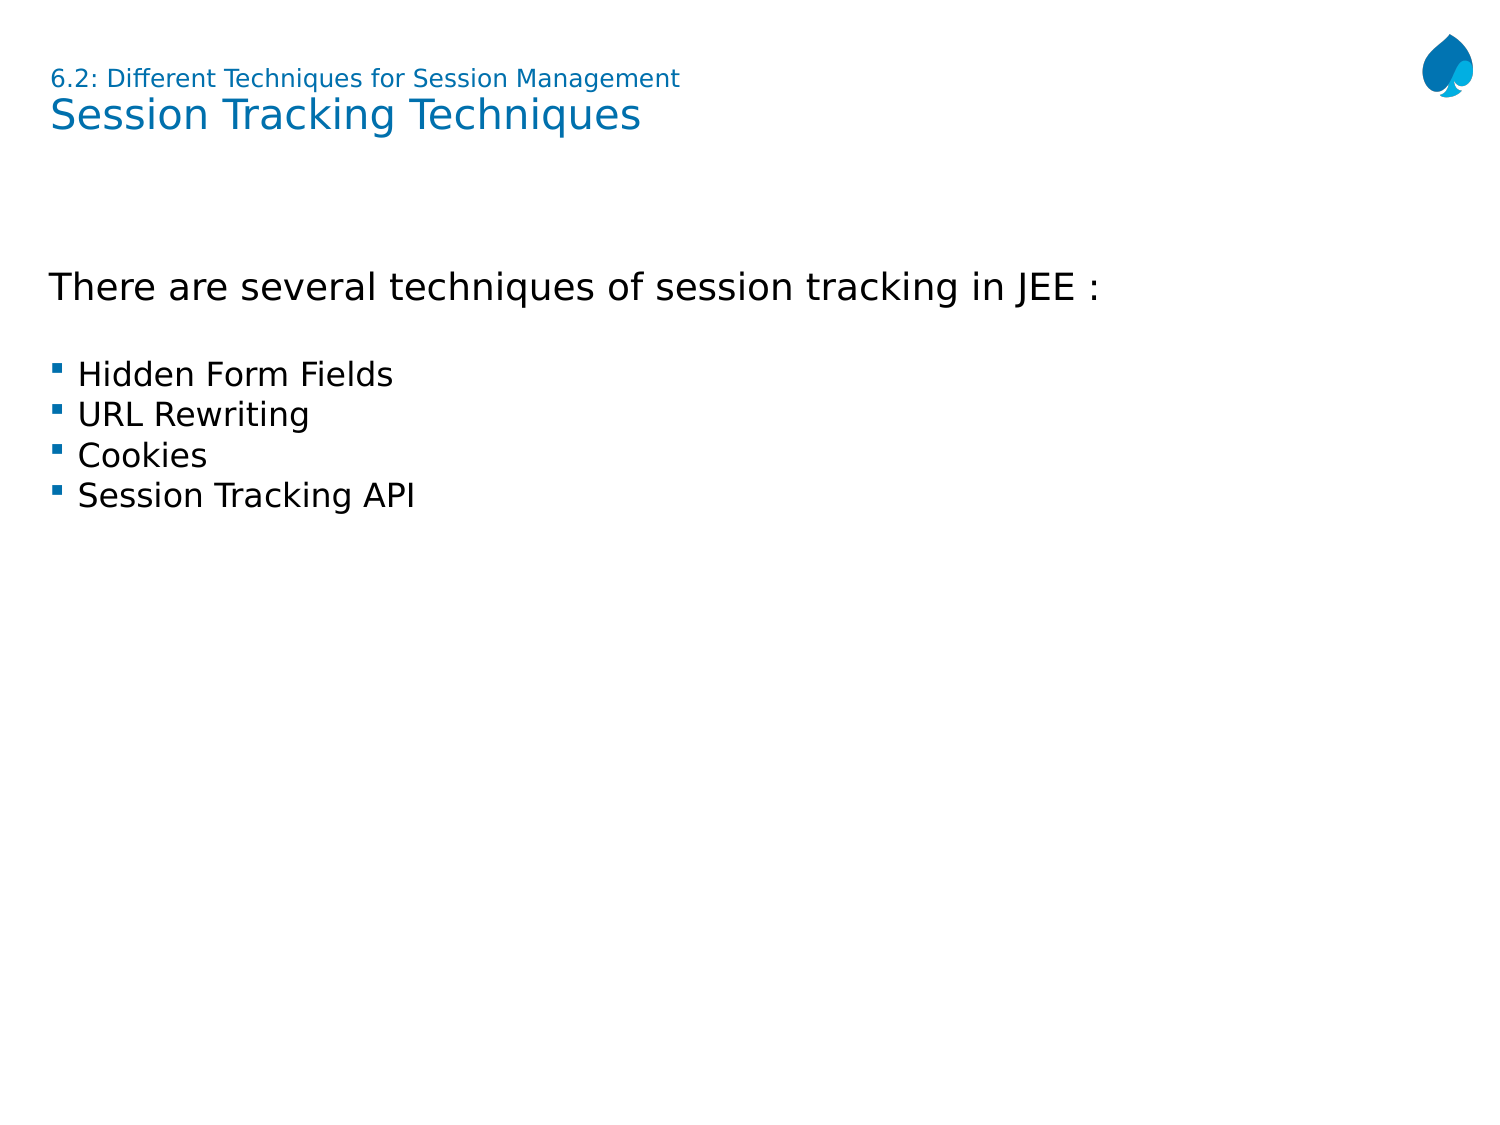

# 6.2: Different Techniques for Session Management Session Tracking Techniques

There are several techniques of session tracking in JEE :

Hidden Form Fields
URL Rewriting
Cookies
Session Tracking API